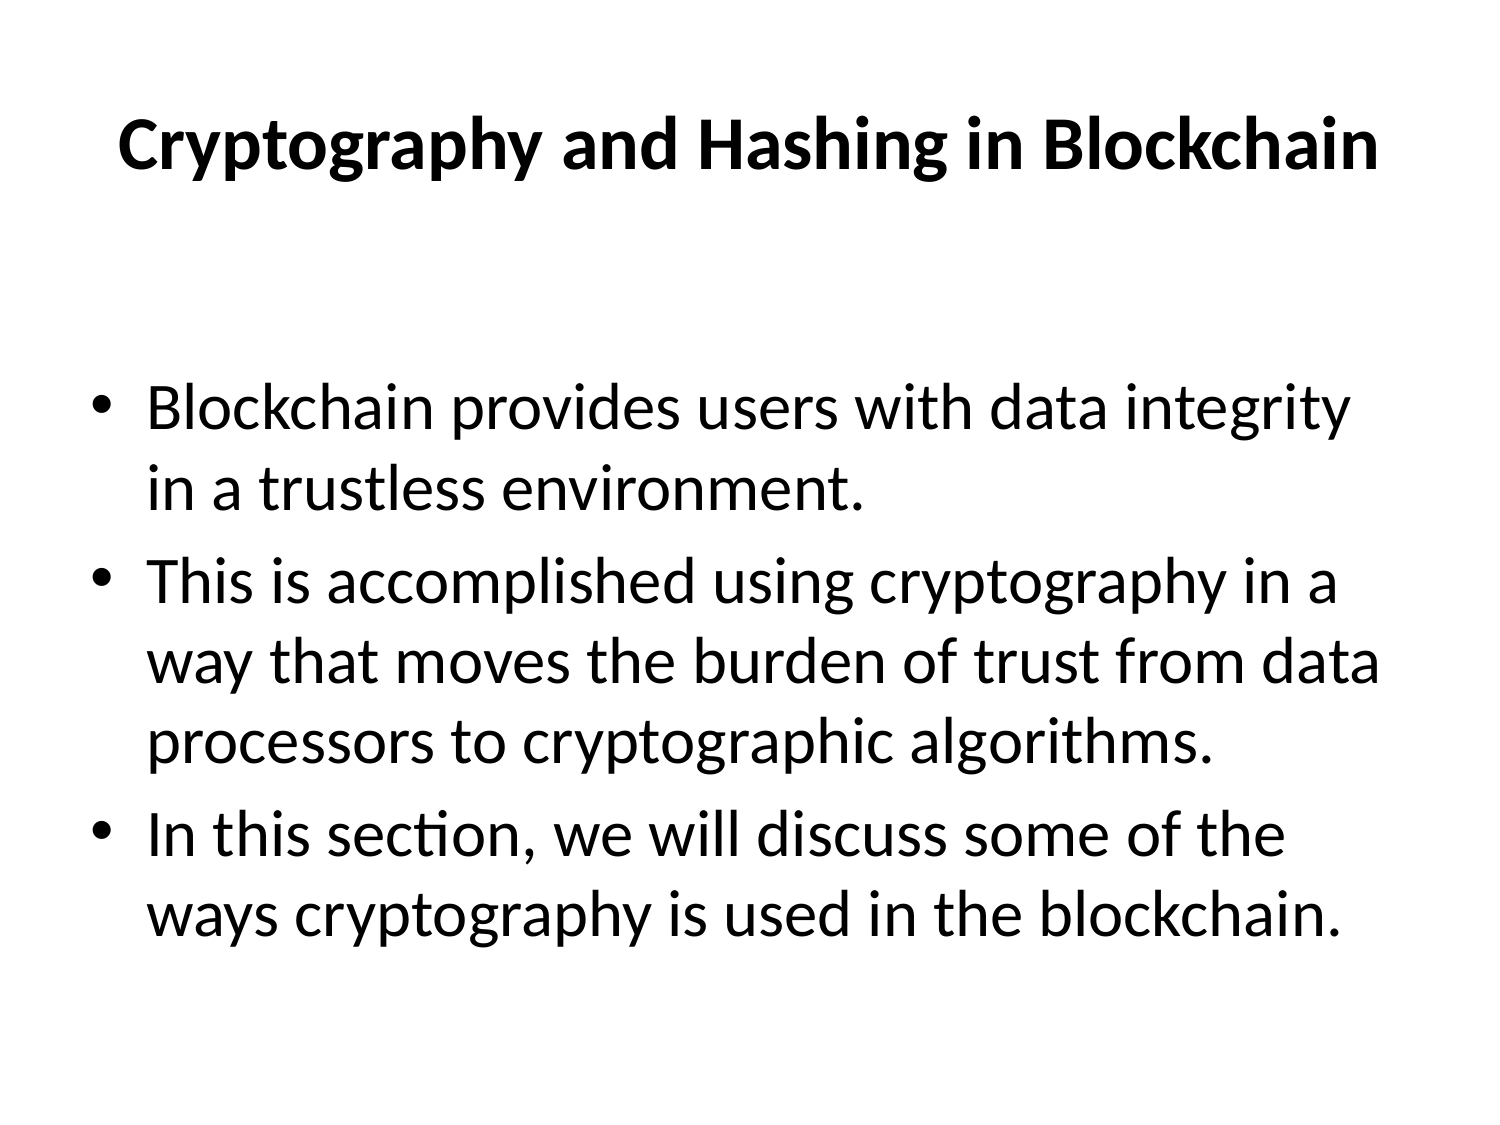

# Cryptography and Hashing in Blockchain

Blockchain provides users with data integrity in a trustless environment.
This is accomplished using cryptography in a way that moves the burden of trust from data processors to cryptographic algorithms.
In this section, we will discuss some of the ways cryptography is used in the blockchain.